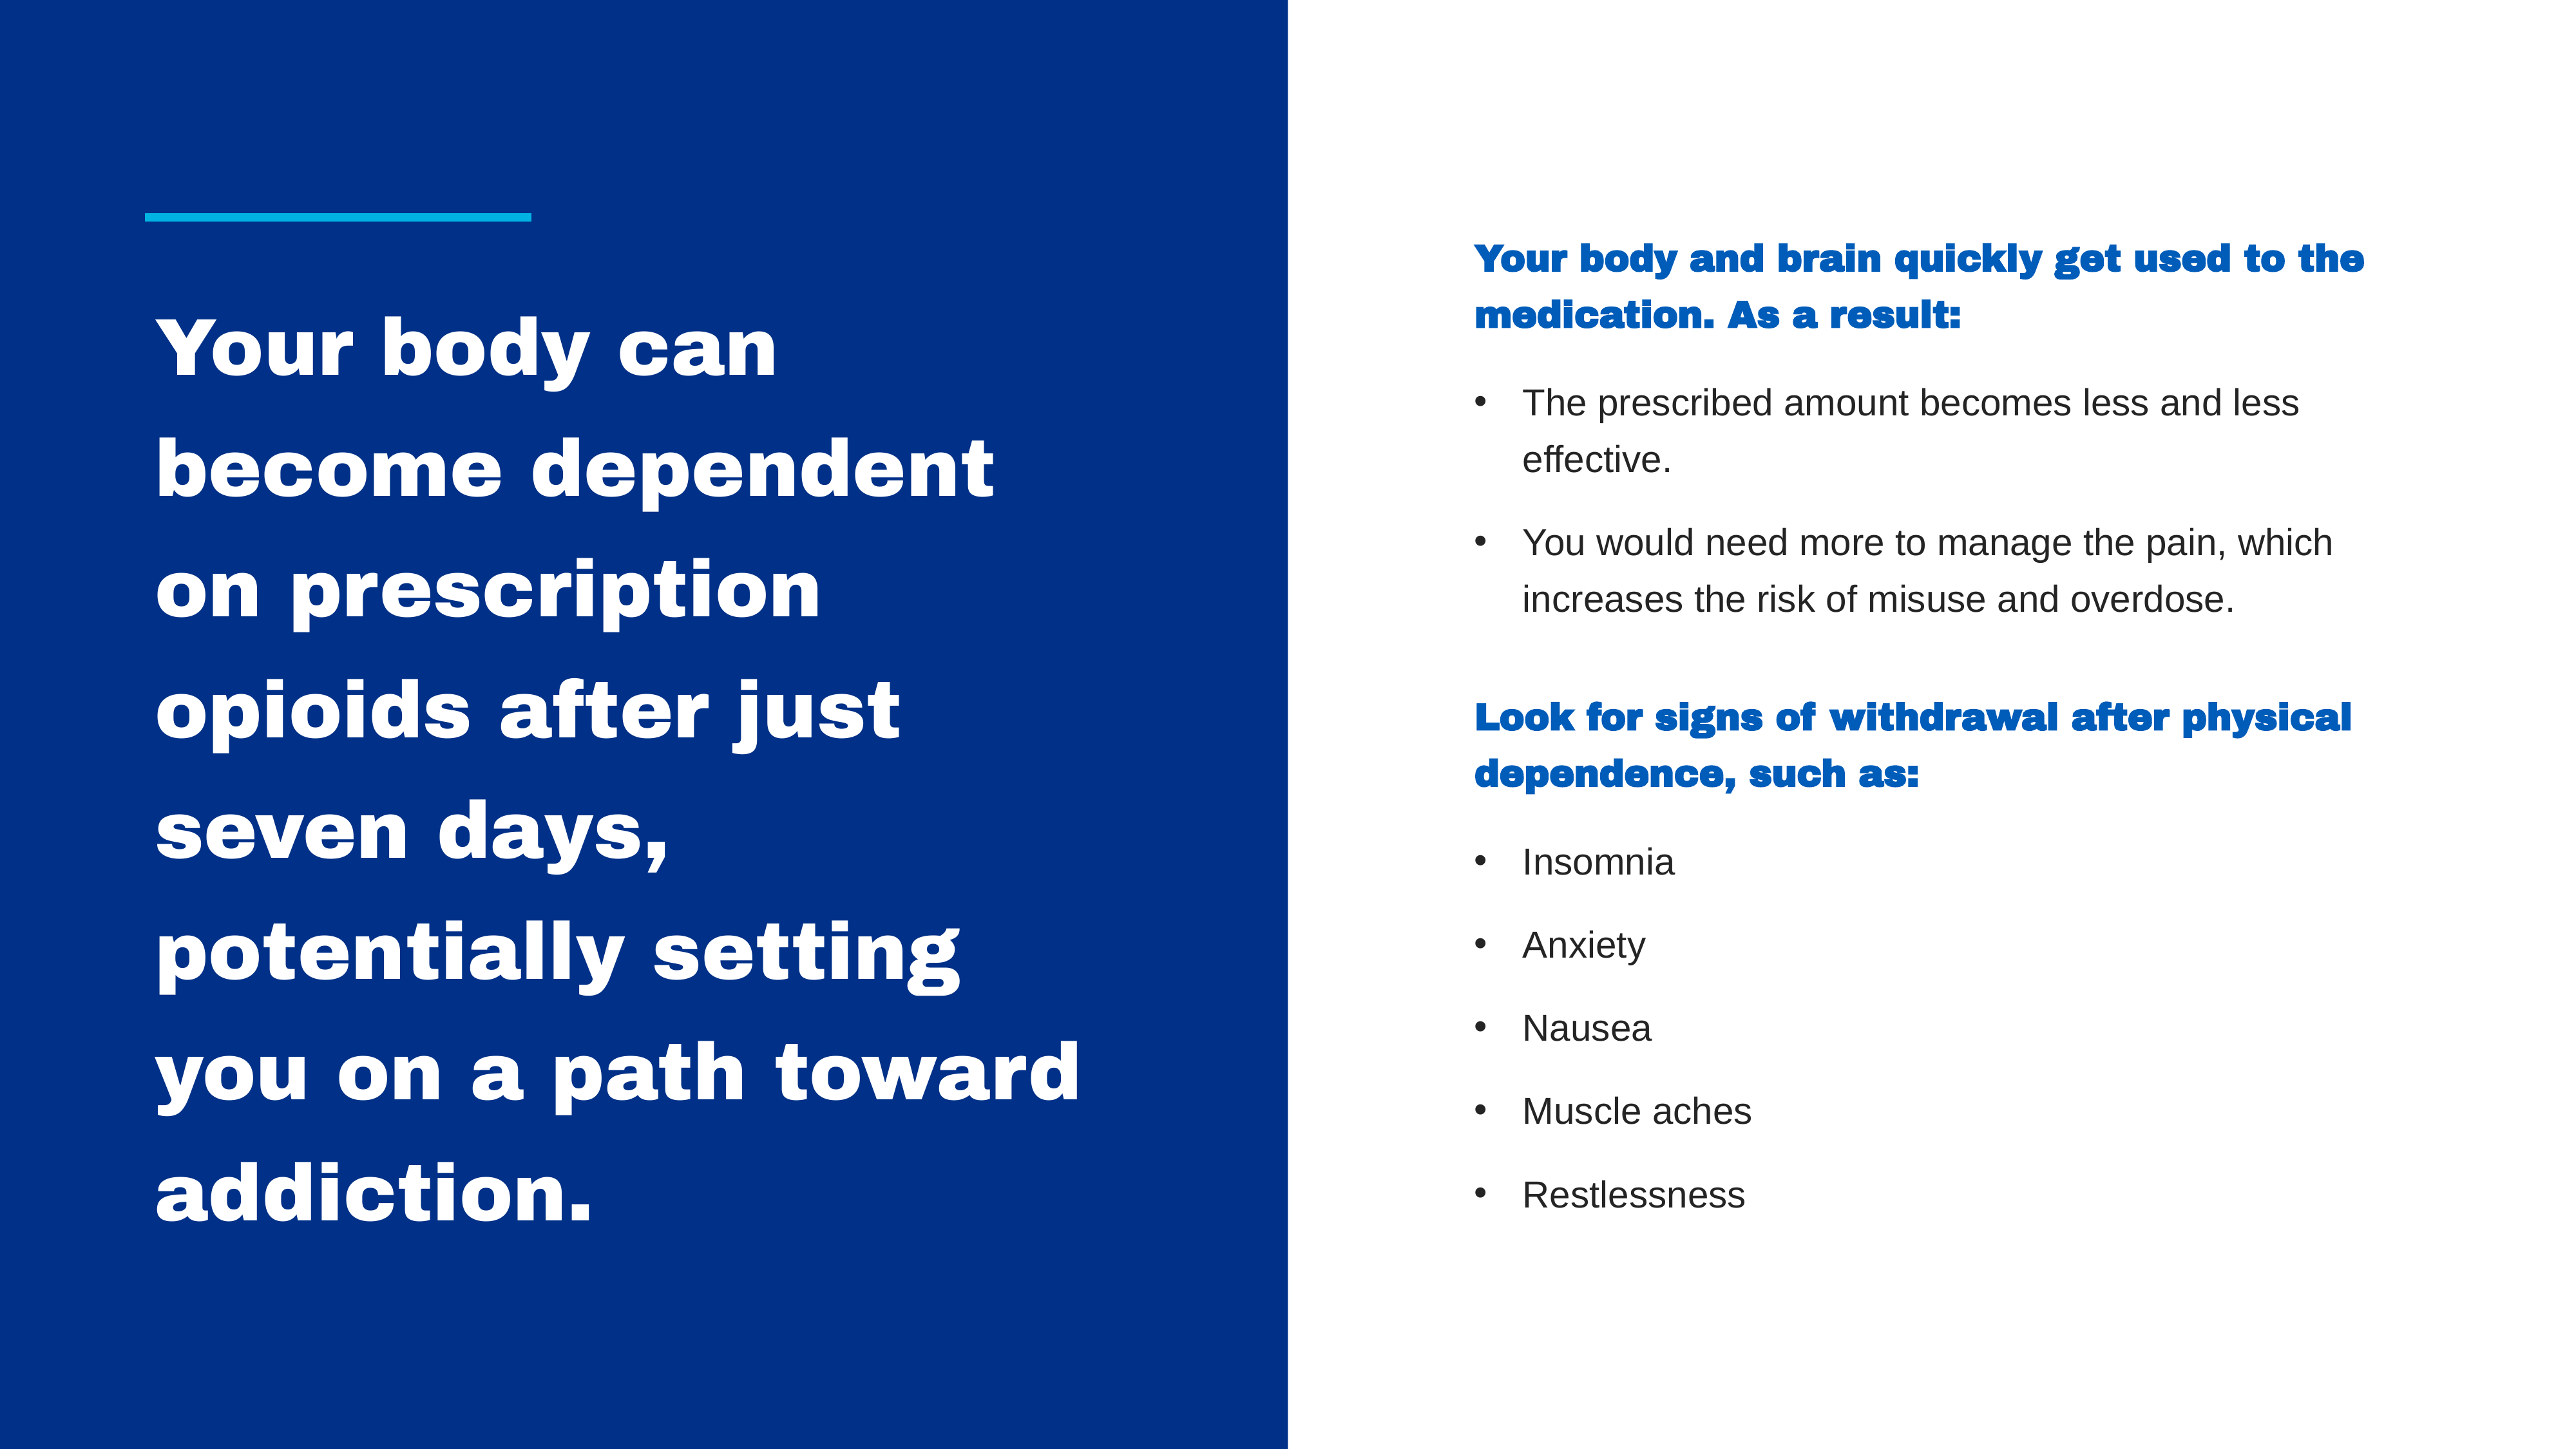

Your body and brain quickly get used to the medication. As a result:
Your body can become dependent on prescription opioids after just seven days, potentially setting you on a path toward addiction.
The prescribed amount becomes less and less effective.
You would need more to manage the pain, which increases the risk of misuse and overdose.
Look for signs of withdrawal after physical dependence, such as:
Insomnia
Anxiety
Nausea
Muscle aches
Restlessness